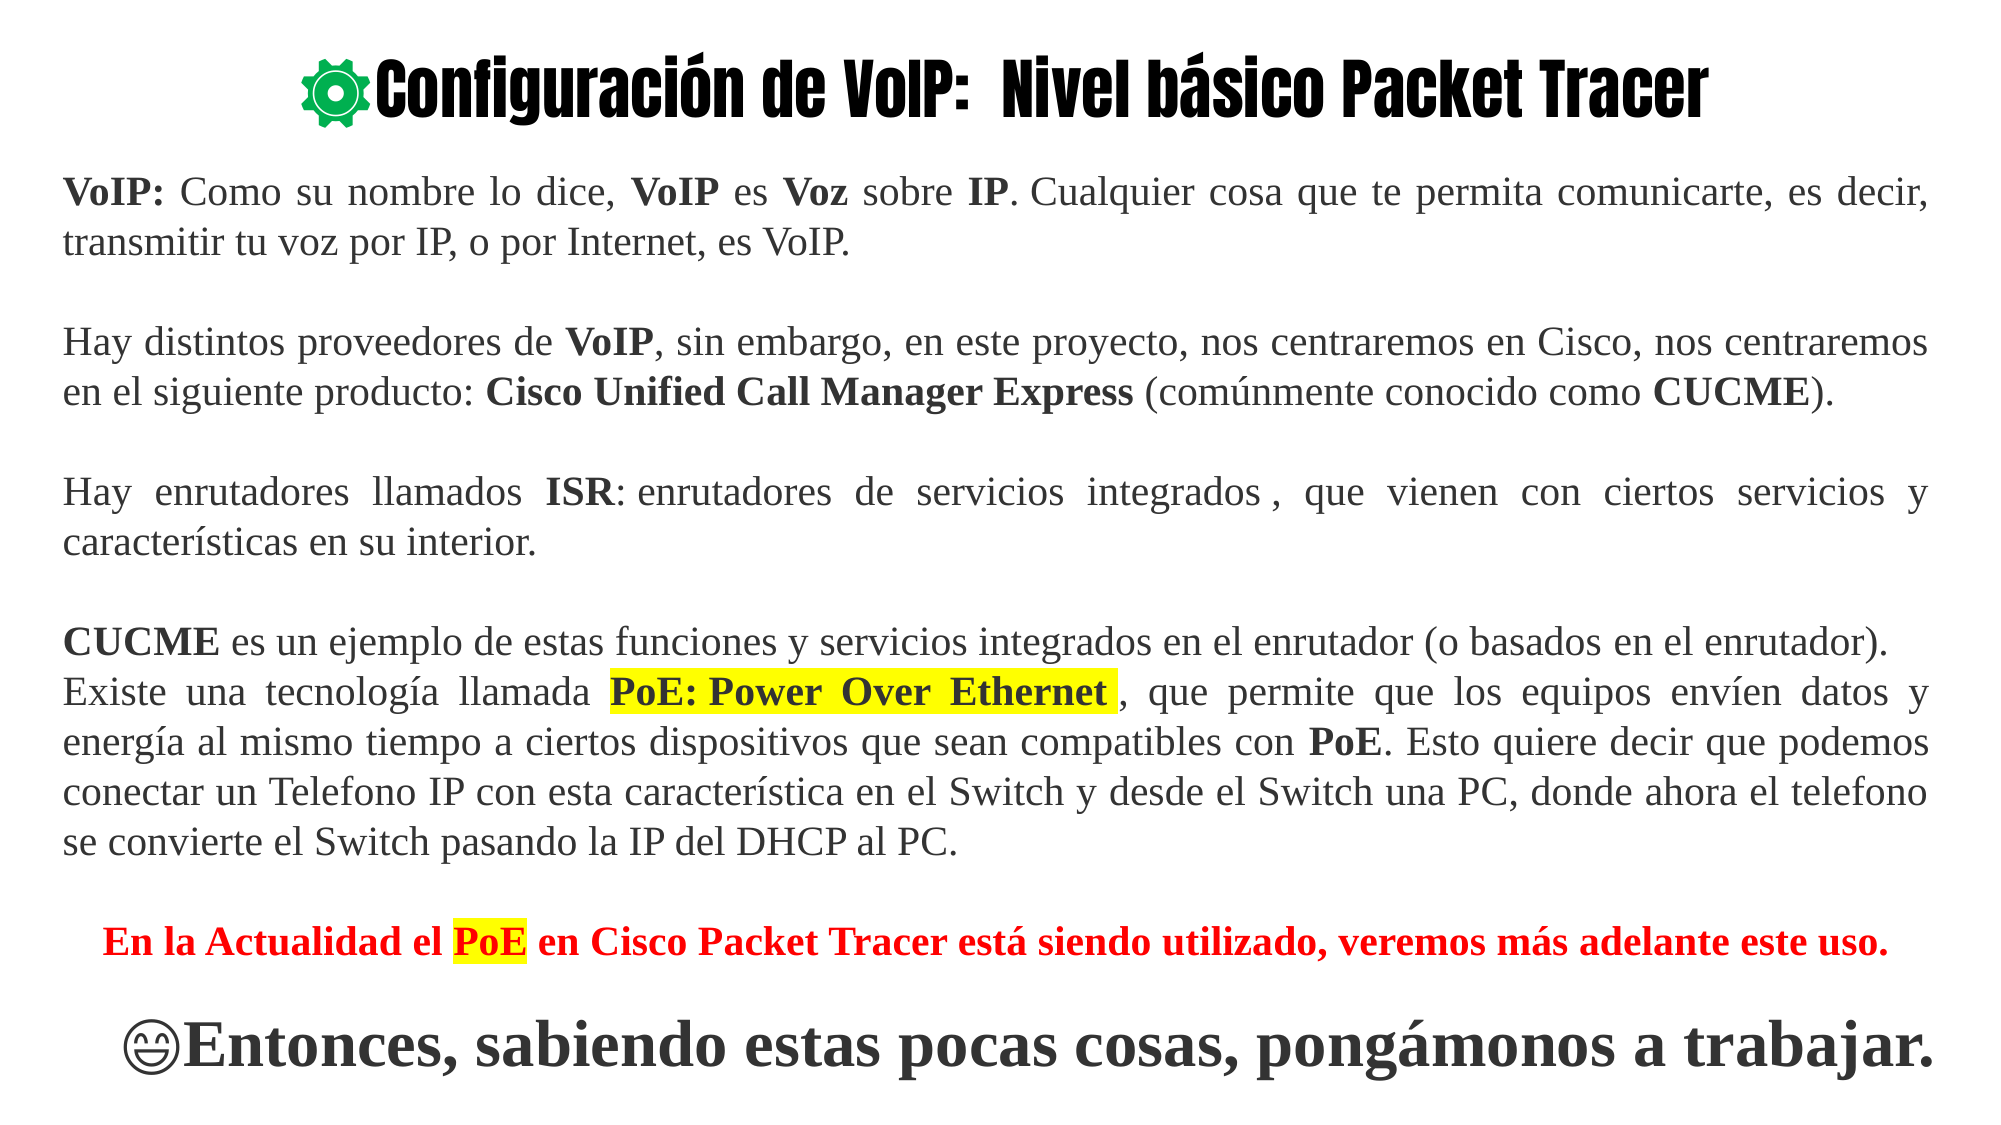

⚙Configuración de VoIP:  Nivel básico Packet Tracer
VoIP: Como su nombre lo dice, VoIP es Voz sobre IP. Cualquier cosa que te permita comunicarte, es decir, transmitir tu voz por IP, o por Internet, es VoIP.

Hay distintos proveedores de VoIP, sin embargo, en este proyecto, nos centraremos en Cisco, nos centraremos en el siguiente producto: Cisco Unified Call Manager Express (comúnmente conocido como CUCME).

Hay enrutadores llamados ISR: enrutadores de servicios integrados , que vienen con ciertos servicios y características en su interior.

CUCME es un ejemplo de estas funciones y servicios integrados en el enrutador (o basados ​​en el enrutador).
Existe una tecnología llamada PoE: Power Over Ethernet , que permite que los equipos envíen datos y energía al mismo tiempo a ciertos dispositivos que sean compatibles con PoE. Esto quiere decir que podemos conectar un Telefono IP con esta característica en el Switch y desde el Switch una PC, donde ahora el telefono se convierte el Switch pasando la IP del DHCP al PC.

En la Actualidad el PoE en Cisco Packet Tracer está siendo utilizado, veremos más adelante este uso.
😄Entonces, sabiendo estas pocas cosas, pongámonos a trabajar.